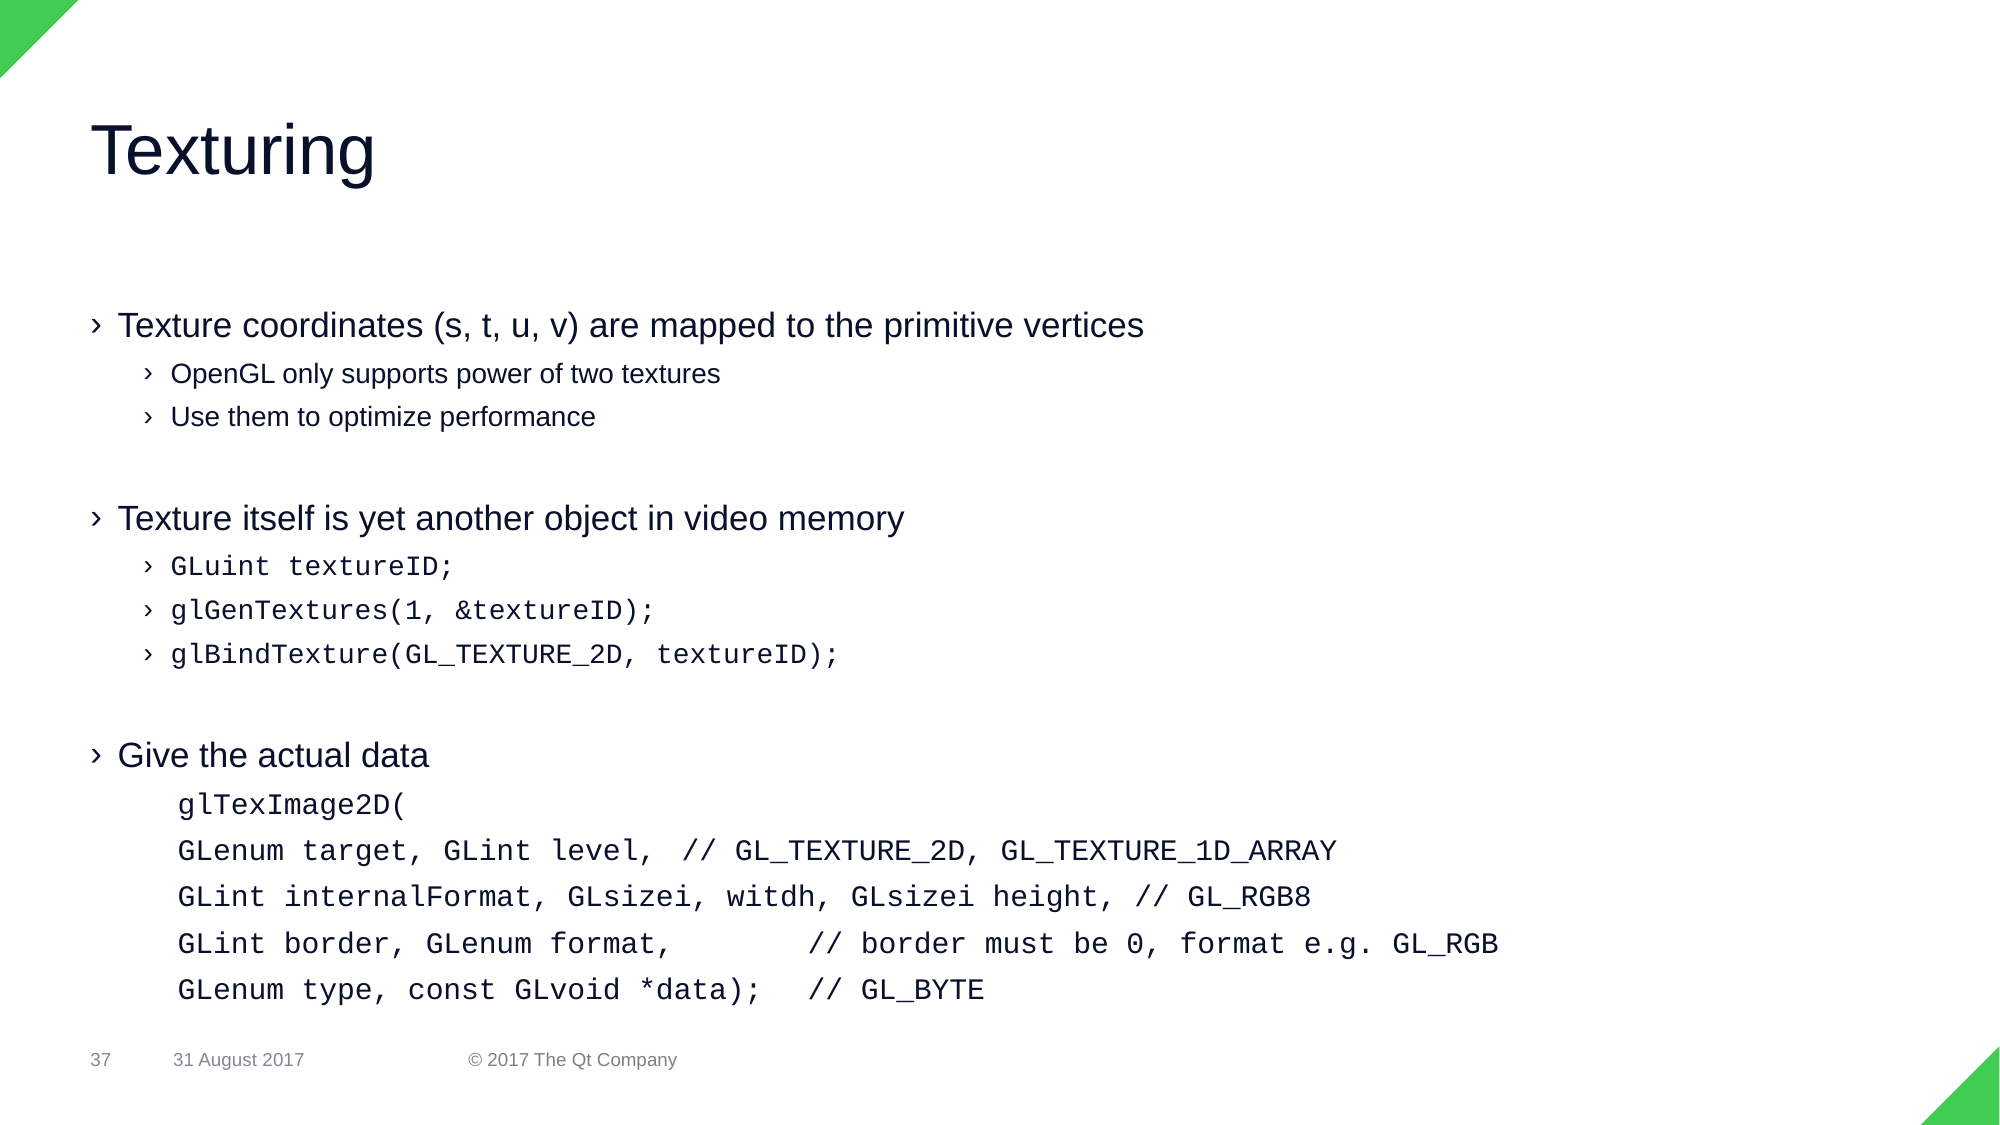

# Texturing
Texture coordinates (s, t, u, v) are mapped to the primitive vertices
OpenGL only supports power of two textures
Use them to optimize performance

Texture itself is yet another object in video memory
GLuint textureID;
glGenTextures(1, &textureID);
glBindTexture(GL_TEXTURE_2D, textureID);

Give the actual data
glTexImage2D(
GLenum target, GLint level, 		// GL_TEXTURE_2D, GL_TEXTURE_1D_ARRAY
GLint internalFormat, GLsizei, witdh, GLsizei height, // GL_RGB8
GLint border, GLenum format, 		// border must be 0, format e.g. GL_RGB
GLenum type, const GLvoid *data);	// GL_BYTE

37
31 August 2017
© 2017 The Qt Company